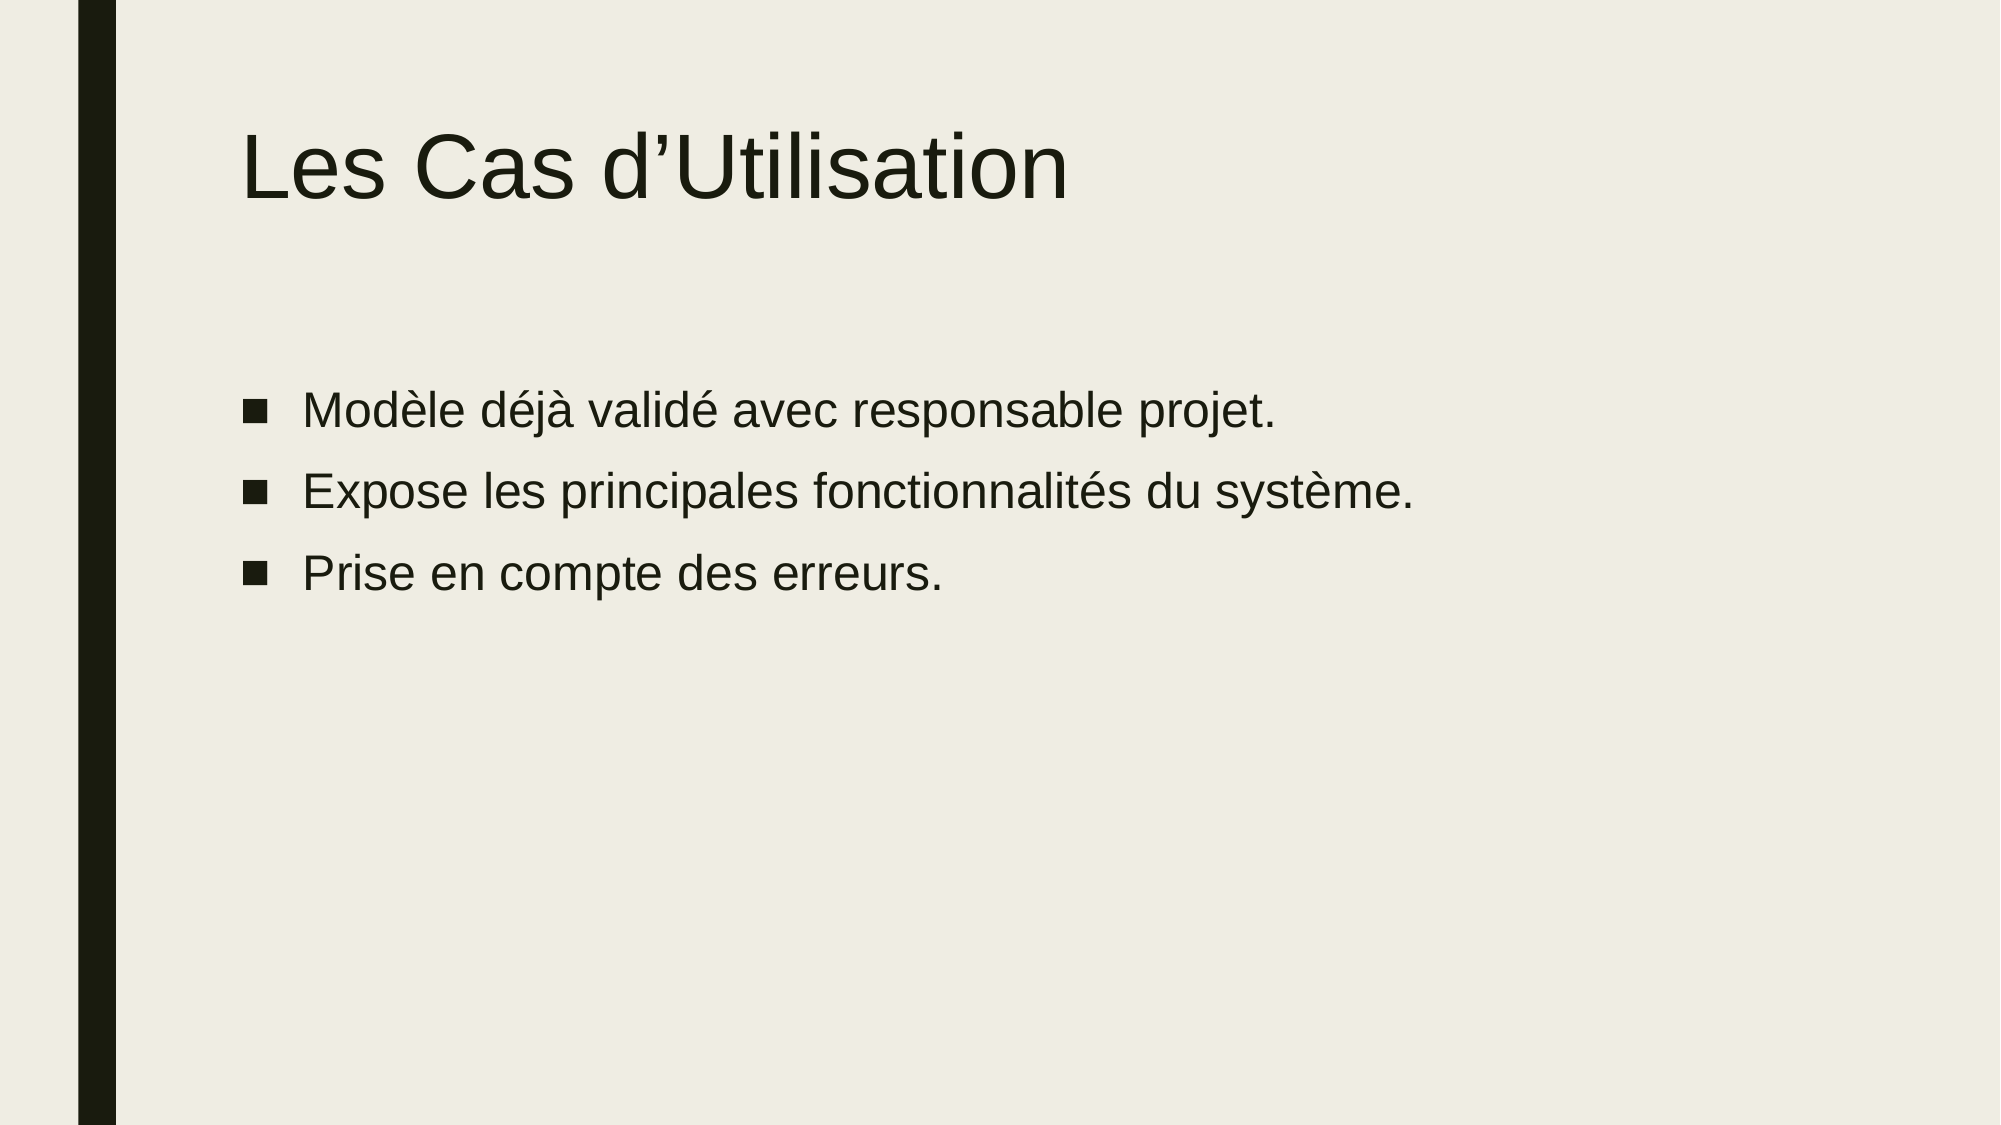

# Les Cas d’Utilisation
Modèle déjà validé avec responsable projet.
Expose les principales fonctionnalités du système.
Prise en compte des erreurs.